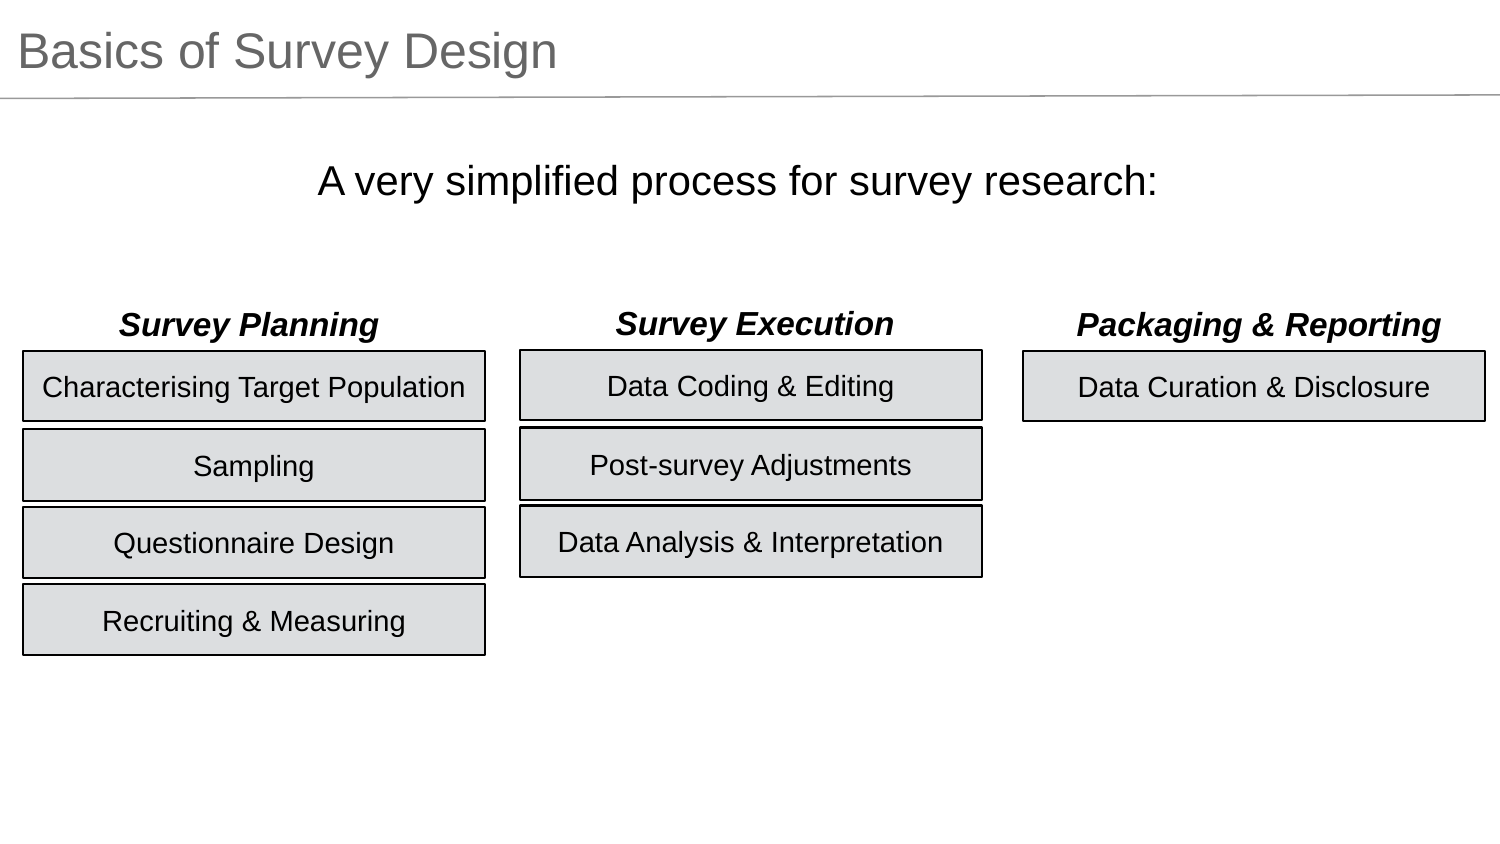

Basics of Survey Design
A very simplified process for survey research:
Survey Execution
Survey Planning
Packaging & Reporting
Data Coding & Editing
Characterising Target Population
Data Curation & Disclosure
Post-survey Adjustments
Sampling
Data Analysis & Interpretation
Questionnaire Design
Recruiting & Measuring